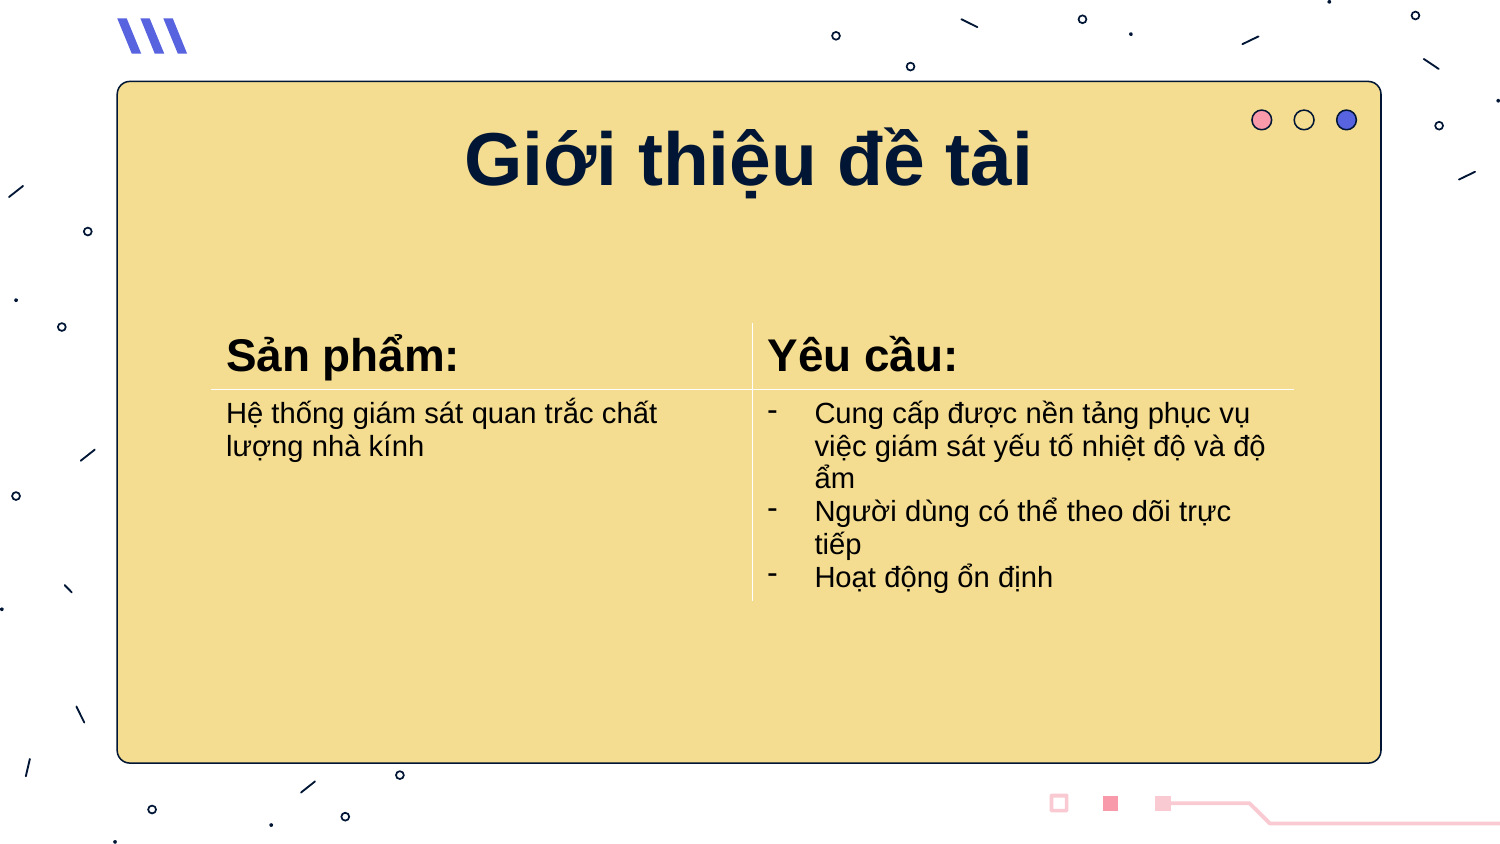

# Giới thiệu đề tài

| Sản phẩm: | Yêu cầu: |
| --- | --- |
| Hệ thống giám sát quan trắc chất lượng nhà kính | Cung cấp được nền tảng phục vụ việc giám sát yếu tố nhiệt độ và độ ẩm Người dùng có thể theo dõi trực tiếp Hoạt động ổn định |